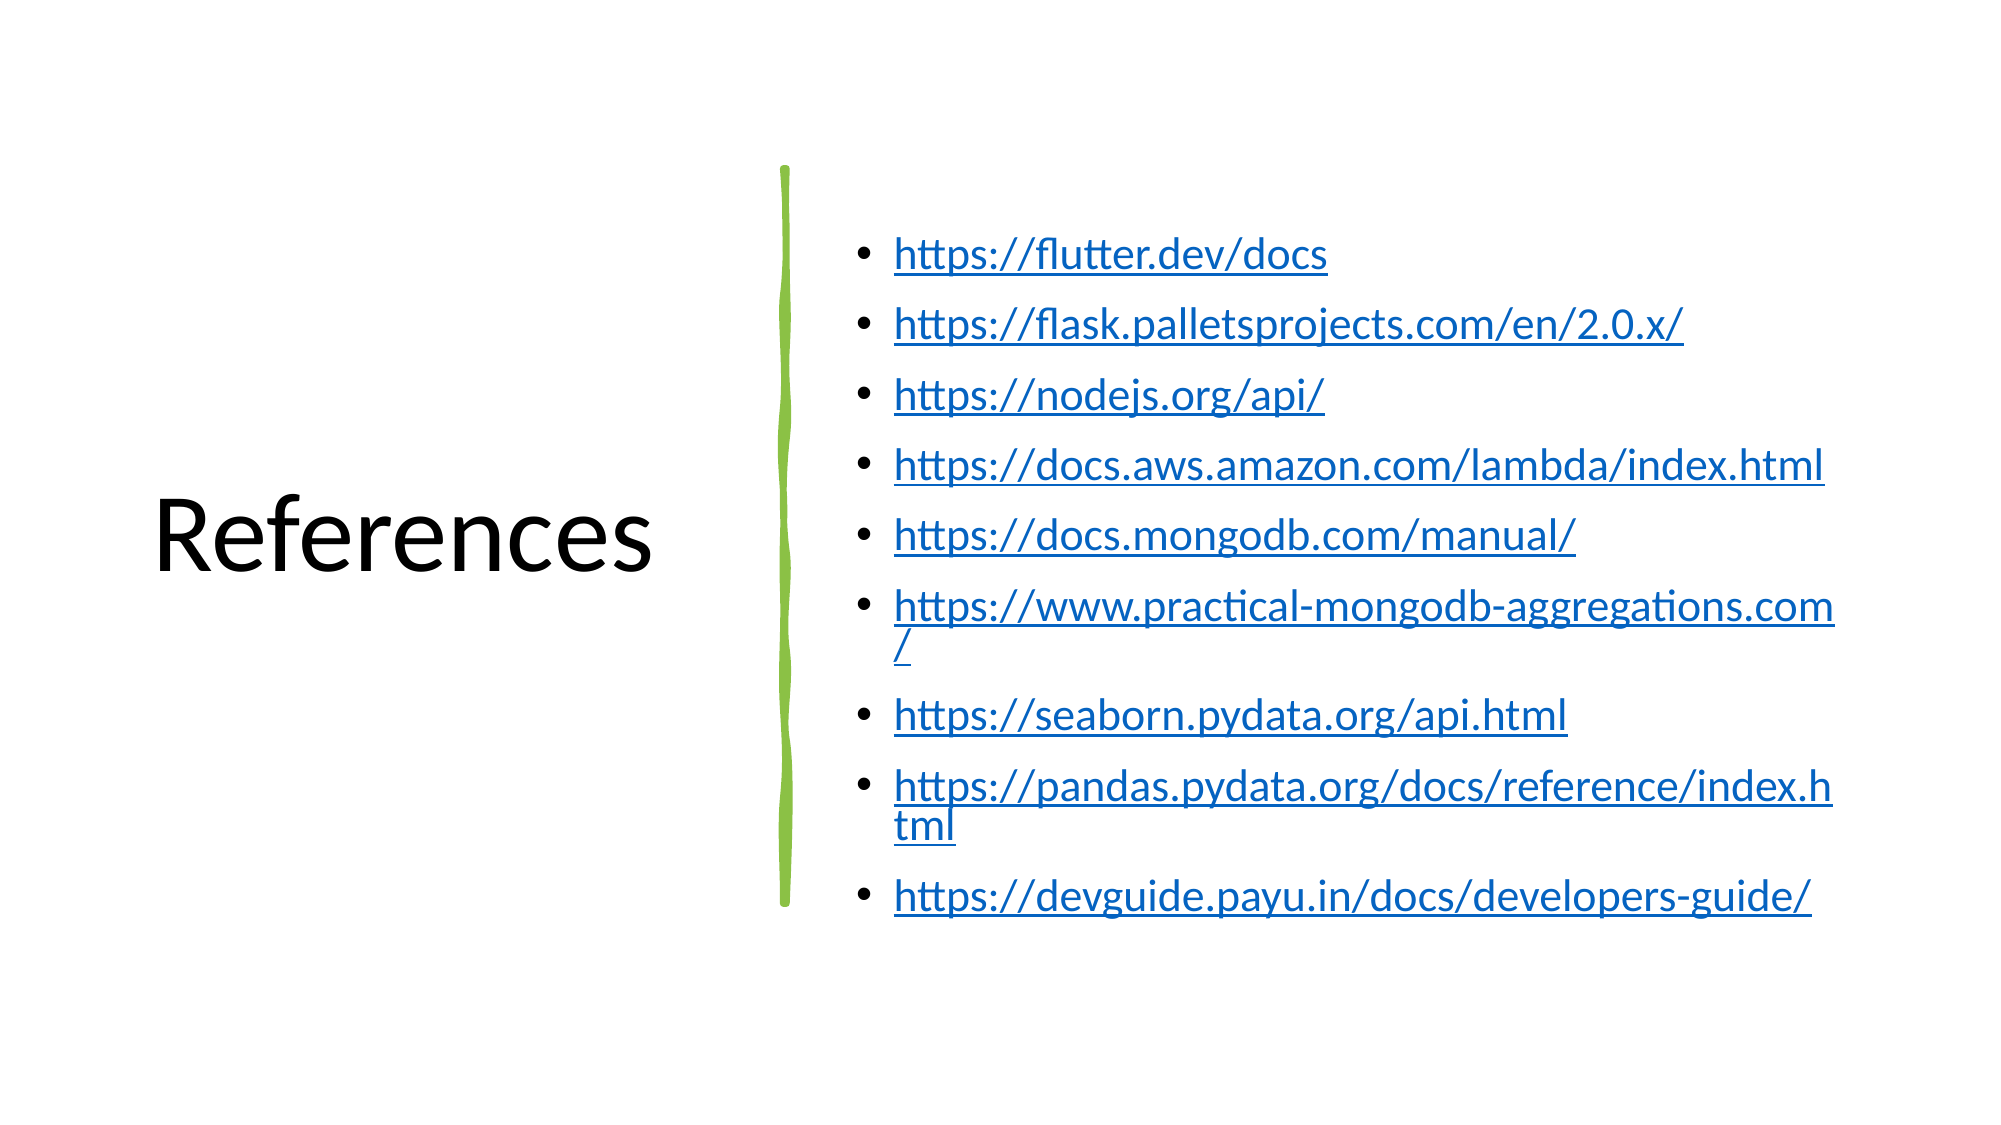

# References
https://flutter.dev/docs
https://flask.palletsprojects.com/en/2.0.x/
https://nodejs.org/api/
https://docs.aws.amazon.com/lambda/index.html
https://docs.mongodb.com/manual/
https://www.practical-mongodb-aggregations.com/
https://seaborn.pydata.org/api.html
https://pandas.pydata.org/docs/reference/index.html
https://devguide.payu.in/docs/developers-guide/